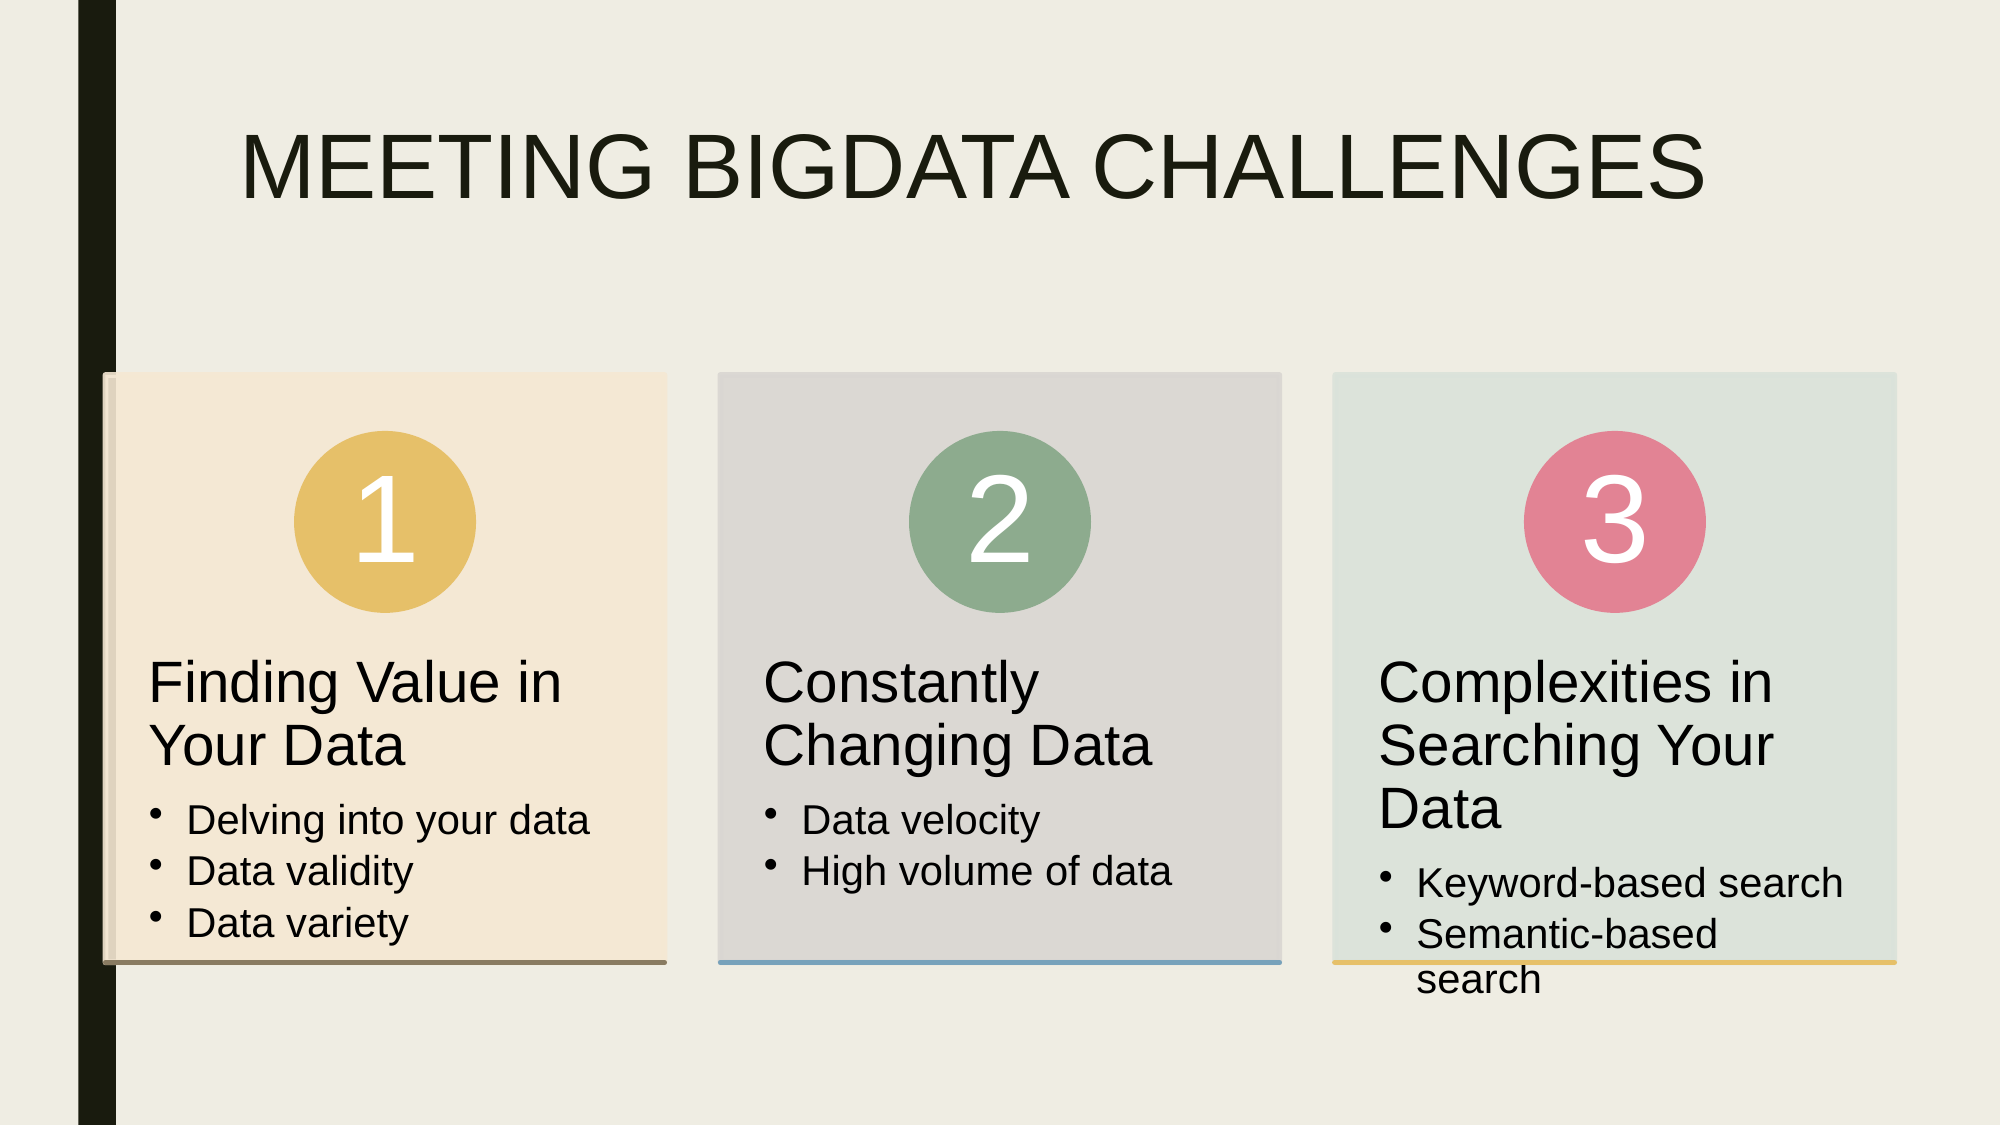

# MEETING BIGDATA CHALLENGES
Finding Value in Your Data
Delving into your data
Data validity
Data variety
1
Constantly Changing Data
Data velocity
High volume of data
2
Complexities in Searching Your Data
Keyword-based search
Semantic-based search
3